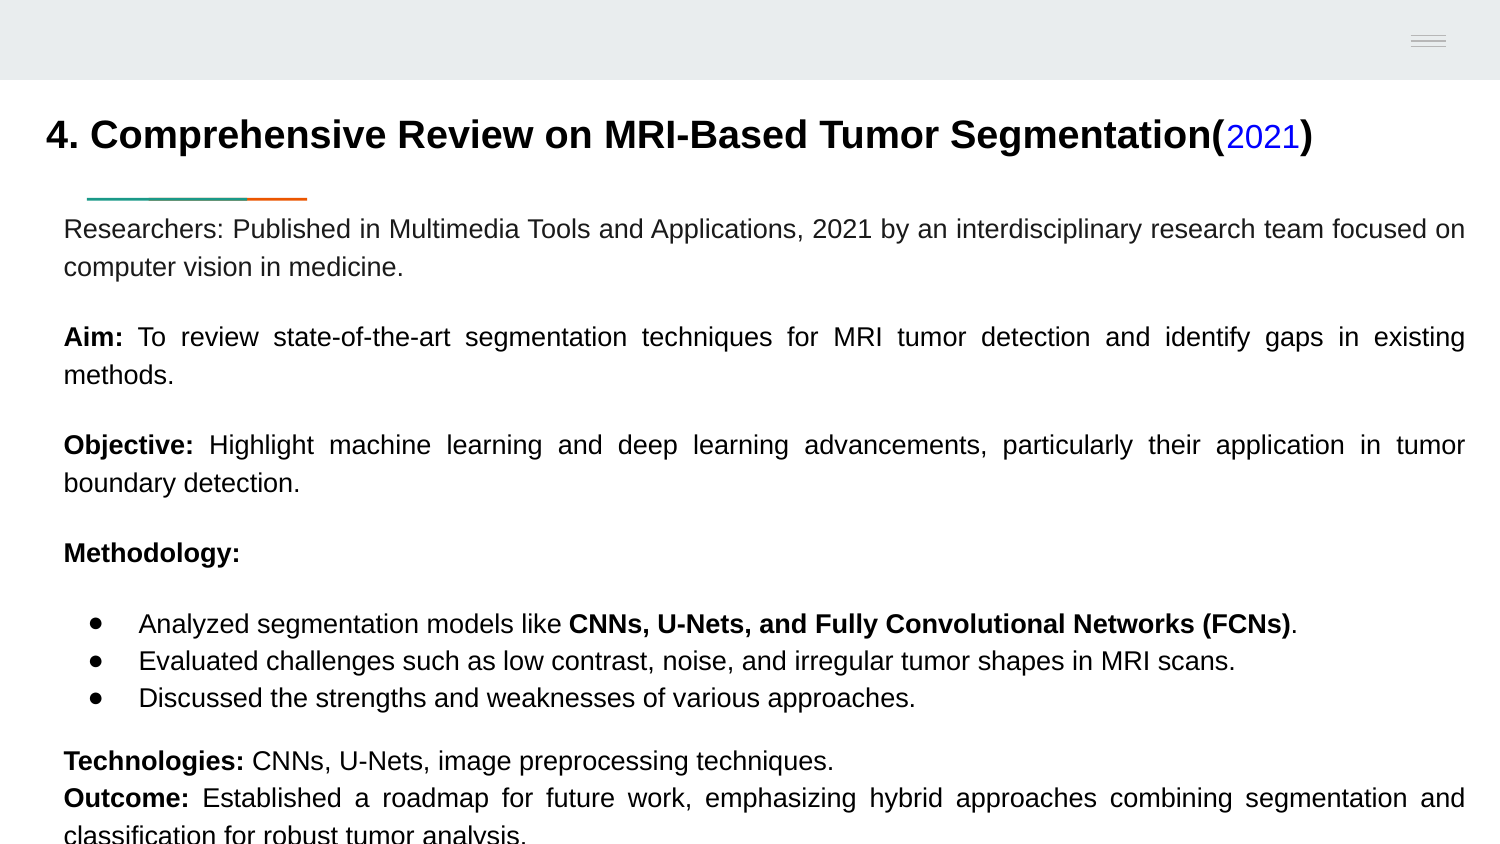

# 4. Comprehensive Review on MRI-Based Tumor Segmentation(2021)

Researchers: Published in Multimedia Tools and Applications, 2021 by an interdisciplinary research team focused on computer vision in medicine.
Aim: To review state-of-the-art segmentation techniques for MRI tumor detection and identify gaps in existing methods.
Objective: Highlight machine learning and deep learning advancements, particularly their application in tumor boundary detection.
Methodology:
Analyzed segmentation models like CNNs, U-Nets, and Fully Convolutional Networks (FCNs).
Evaluated challenges such as low contrast, noise, and irregular tumor shapes in MRI scans.
Discussed the strengths and weaknesses of various approaches.
Technologies: CNNs, U-Nets, image preprocessing techniques.
Outcome: Established a roadmap for future work, emphasizing hybrid approaches combining segmentation and classification for robust tumor analysis.